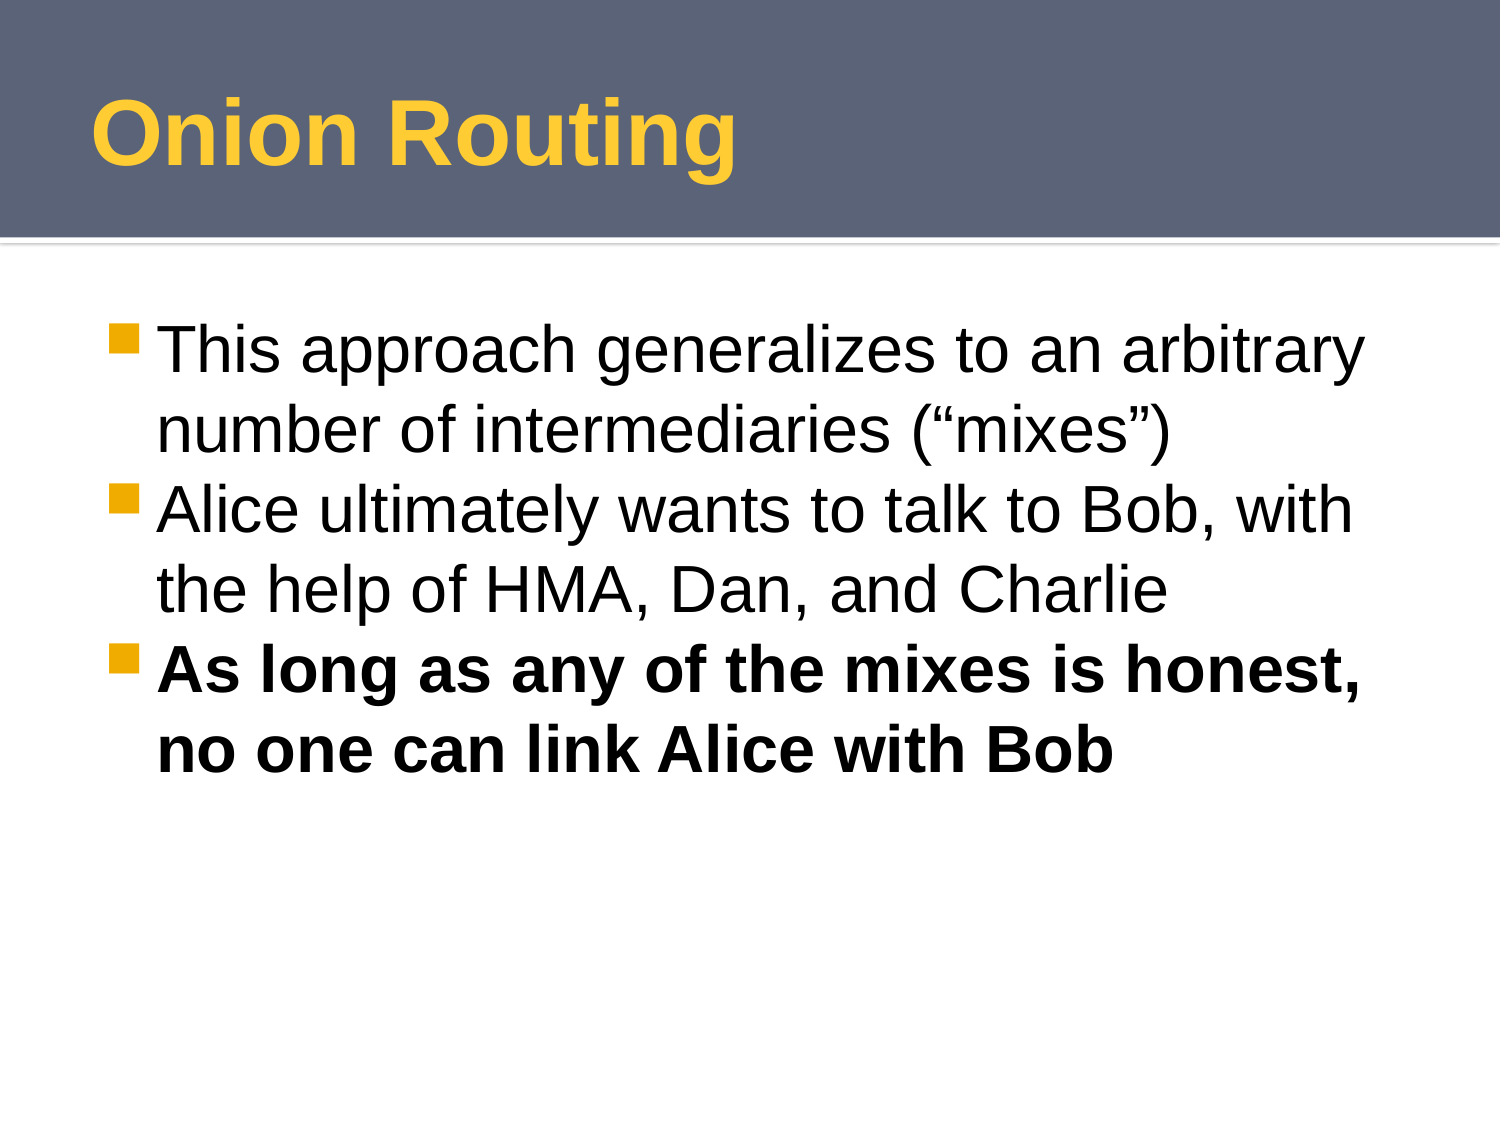

# Onion Routing
This approach generalizes to an arbitrary number of intermediaries (“mixes”)
Alice ultimately wants to talk to Bob, with the help of HMA, Dan, and Charlie
As long as any of the mixes is honest, no one can link Alice with Bob